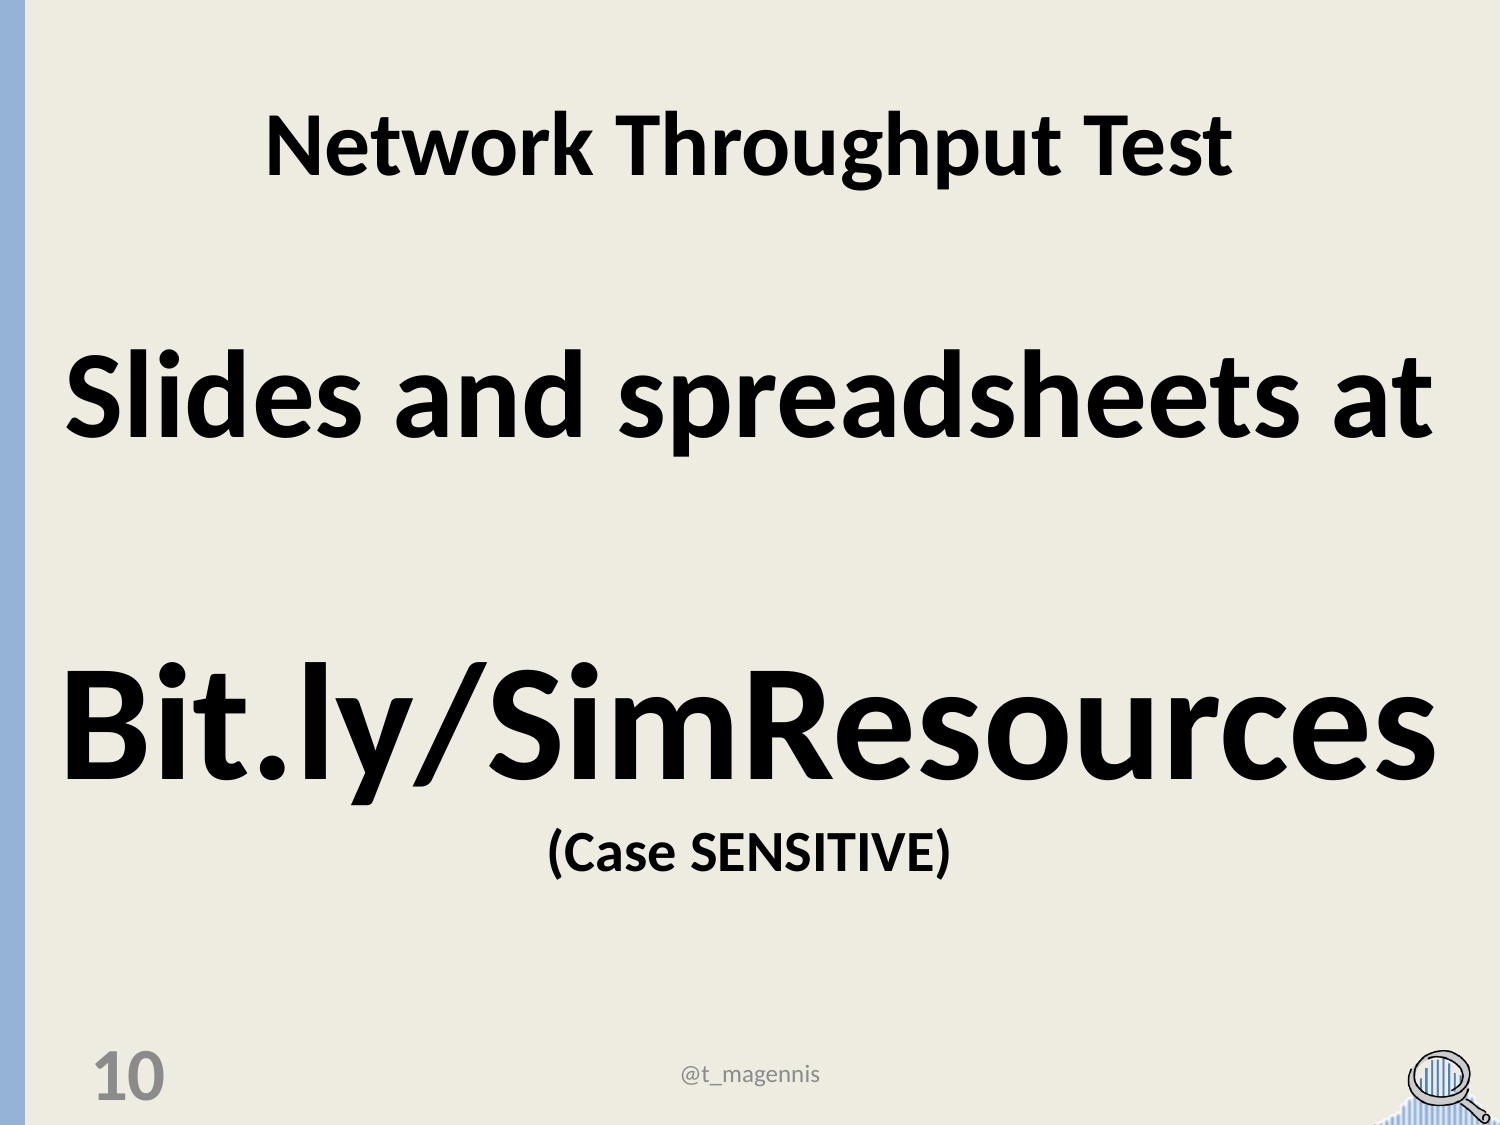

# Network Throughput Test
Slides and spreadsheets at

Bit.ly/SimResources
(Case SENSITIVE)
10
@t_magennis